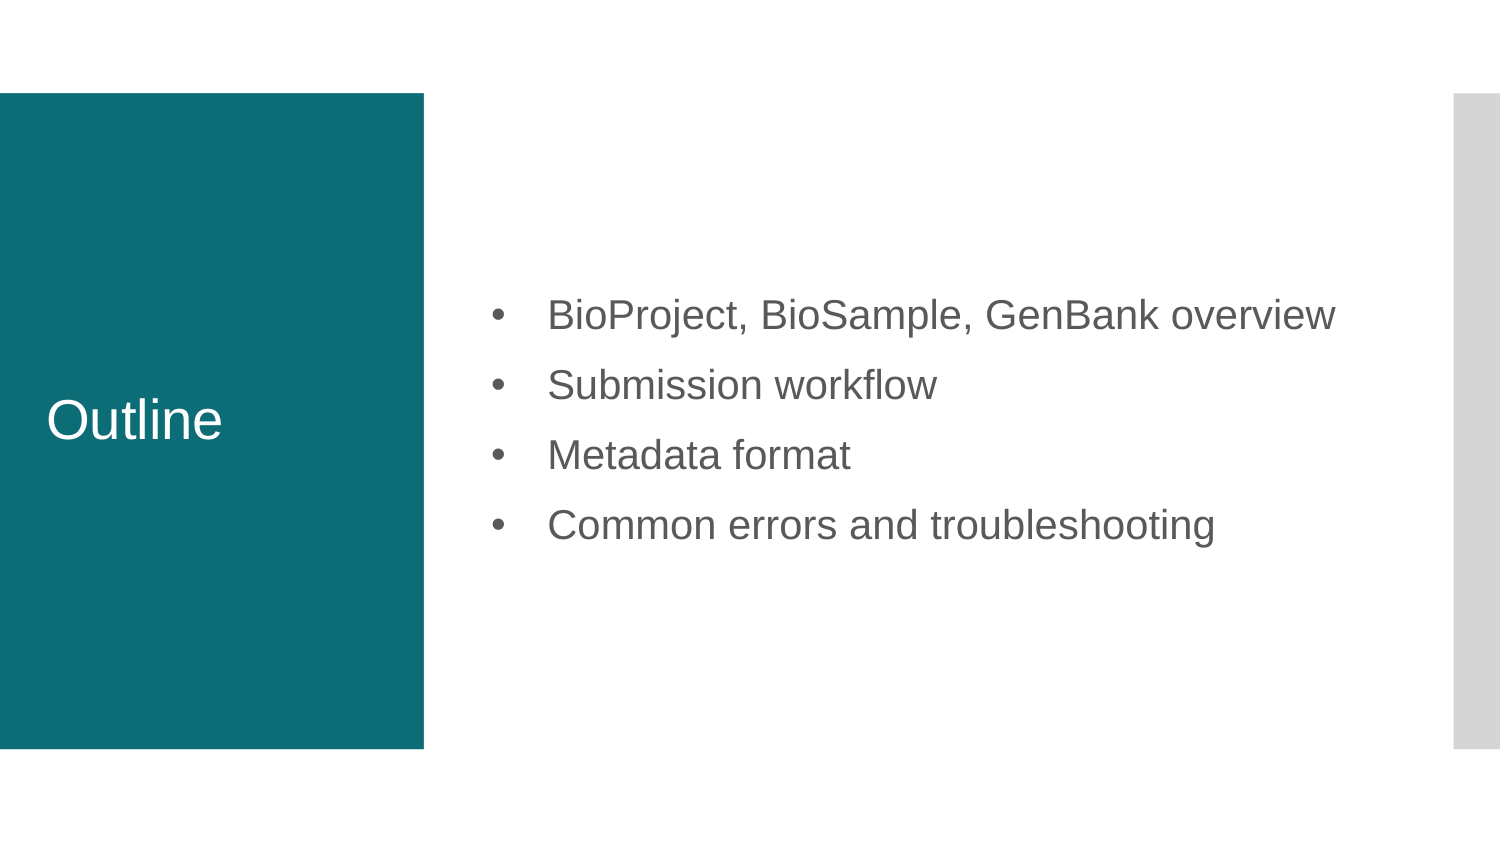

BioProject, BioSample, GenBank overview
Submission workflow
Metadata format
Common errors and troubleshooting
# Outline